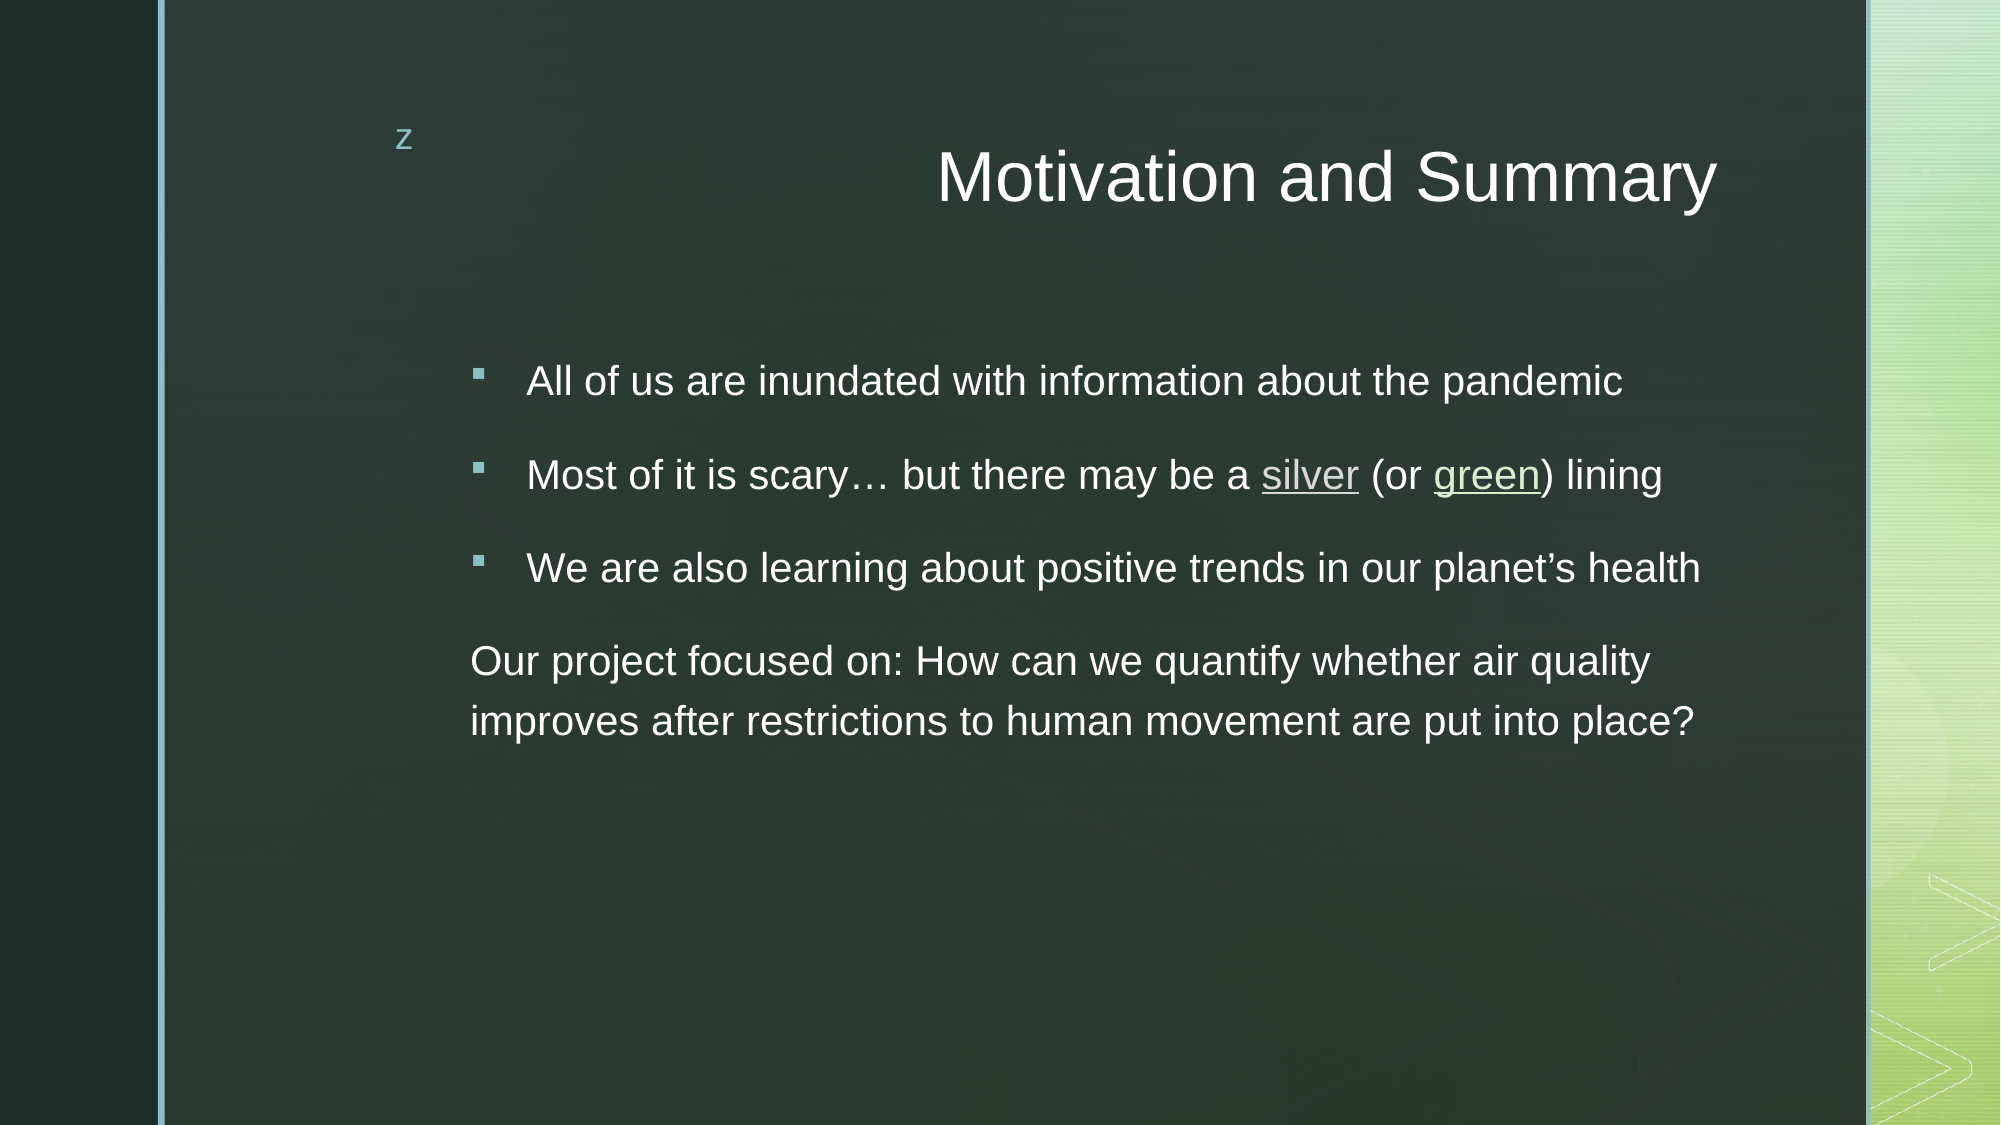

# Motivation and Summary
All of us are inundated with information about the pandemic
Most of it is scary… but there may be a silver (or green) lining
We are also learning about positive trends in our planet’s health
Our project focused on: How can we quantify whether air quality improves after restrictions to human movement are put into place?